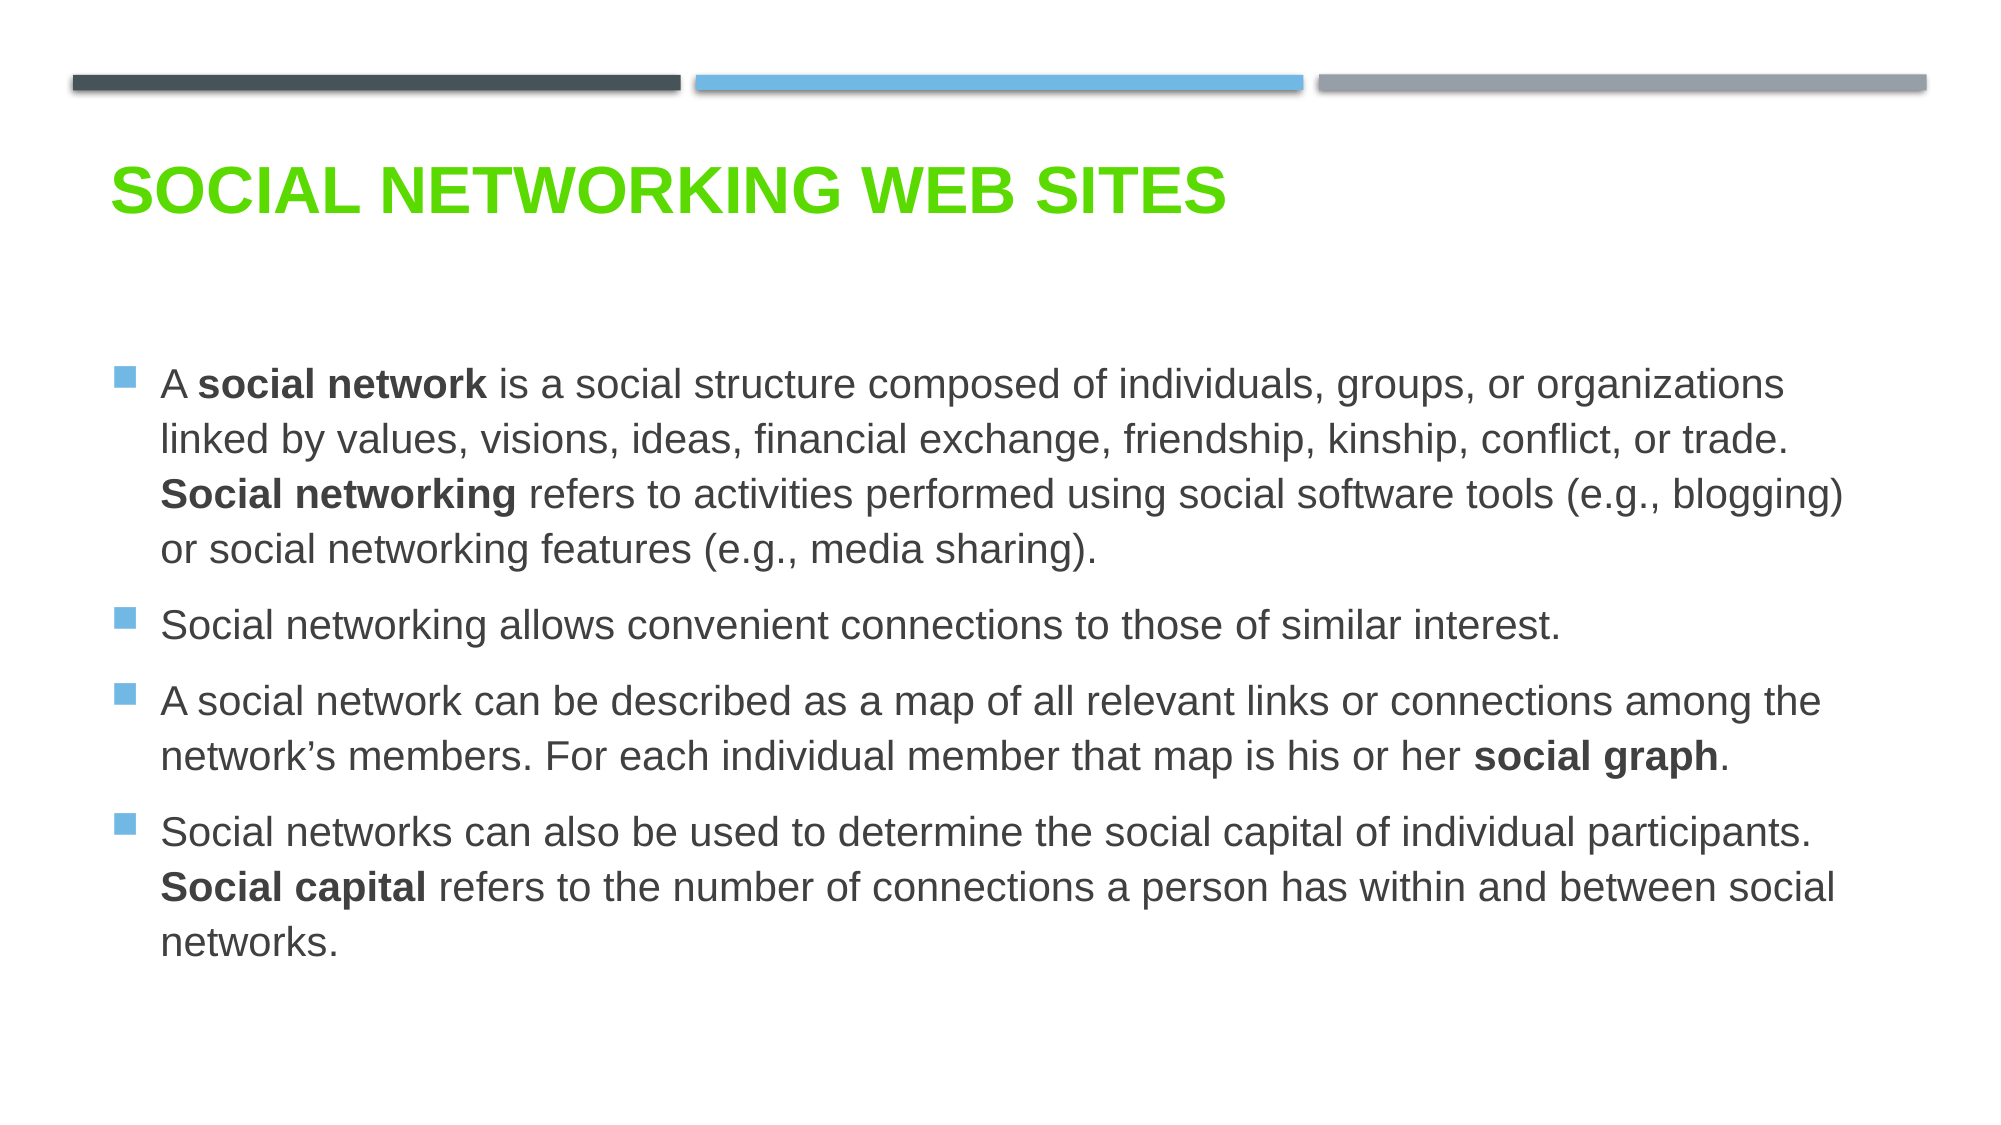

# Social Networking Web Sites
A social network is a social structure composed of individuals, groups, or organizations linked by values, visions, ideas, financial exchange, friendship, kinship, conflict, or trade. Social networking refers to activities performed using social software tools (e.g., blogging) or social networking features (e.g., media sharing).
Social networking allows convenient connections to those of similar interest.
A social network can be described as a map of all relevant links or connections among the network’s members. For each individual member that map is his or her social graph.
Social networks can also be used to determine the social capital of individual participants. Social capital refers to the number of connections a person has within and between social networks.